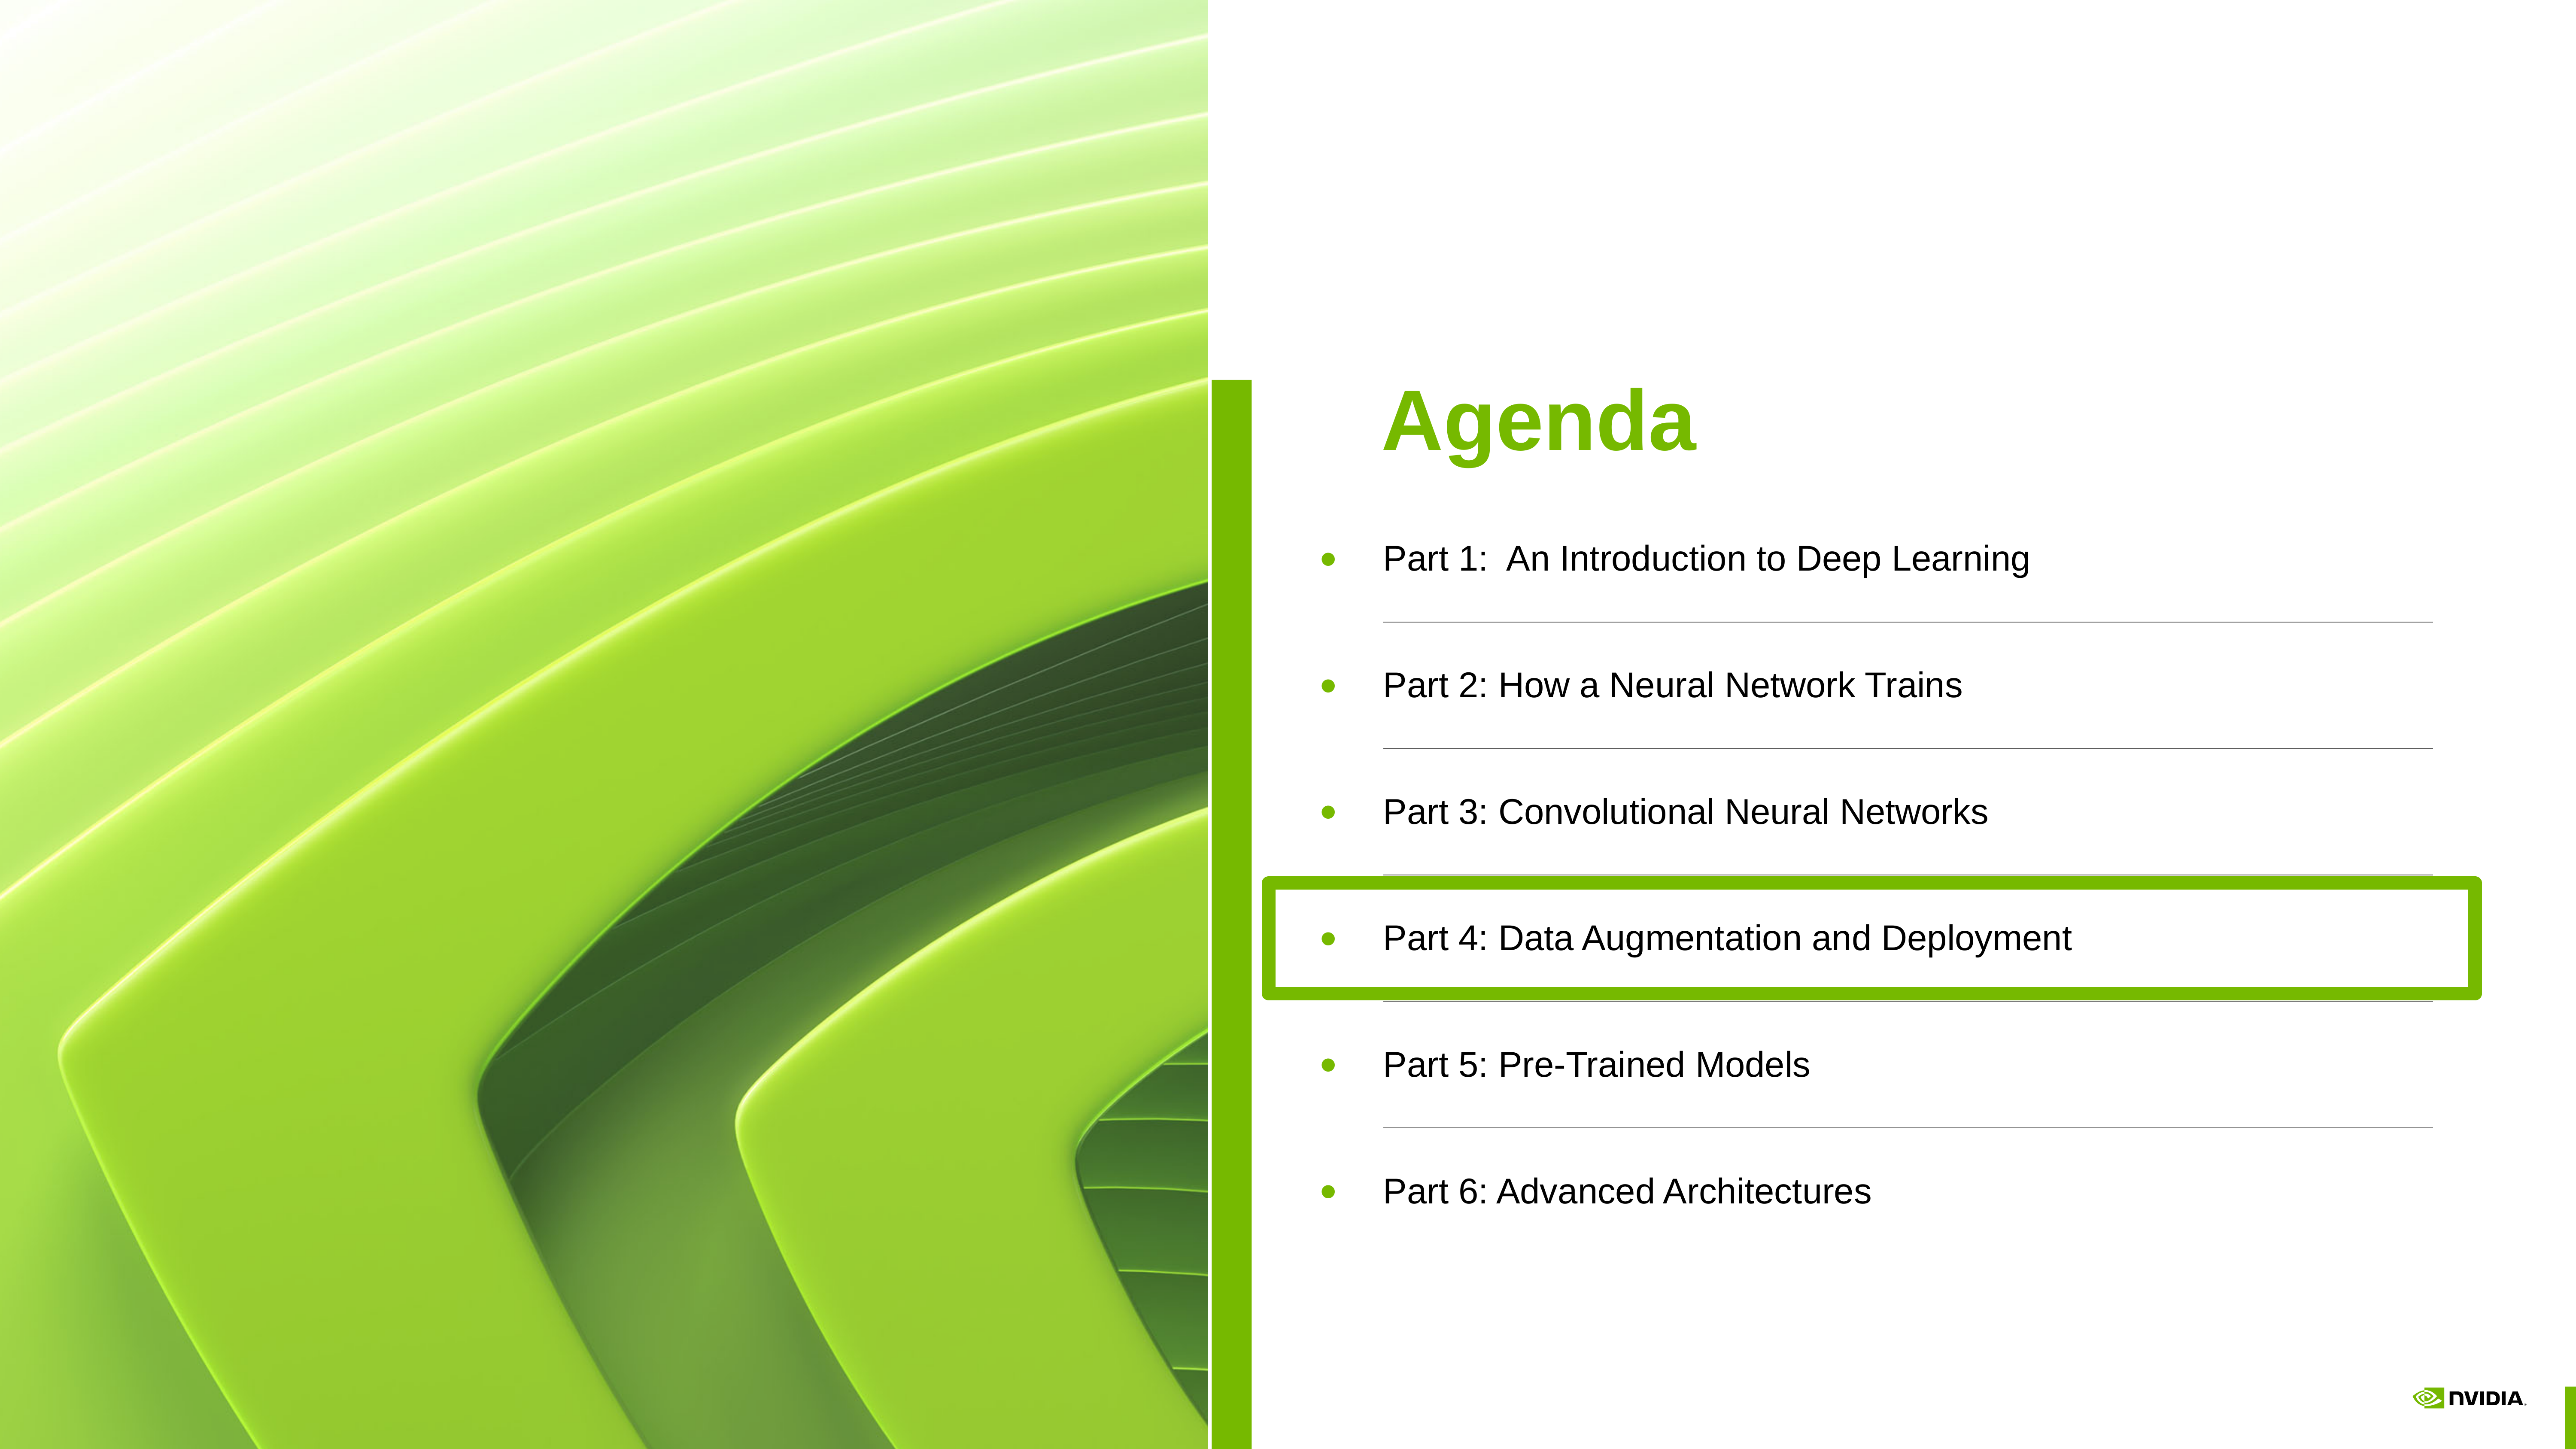

Agenda
| • | Part 1: An Introduction to Deep Learning |
| --- | --- |
| • | Part 2: How a Neural Network Trains |
| • | Part 3: Convolutional Neural Networks |
| • | Part 4: Data Augmentation and Deployment |
| • | Part 5: Pre-Trained Models |
| • | Part 6: Advanced Architectures |